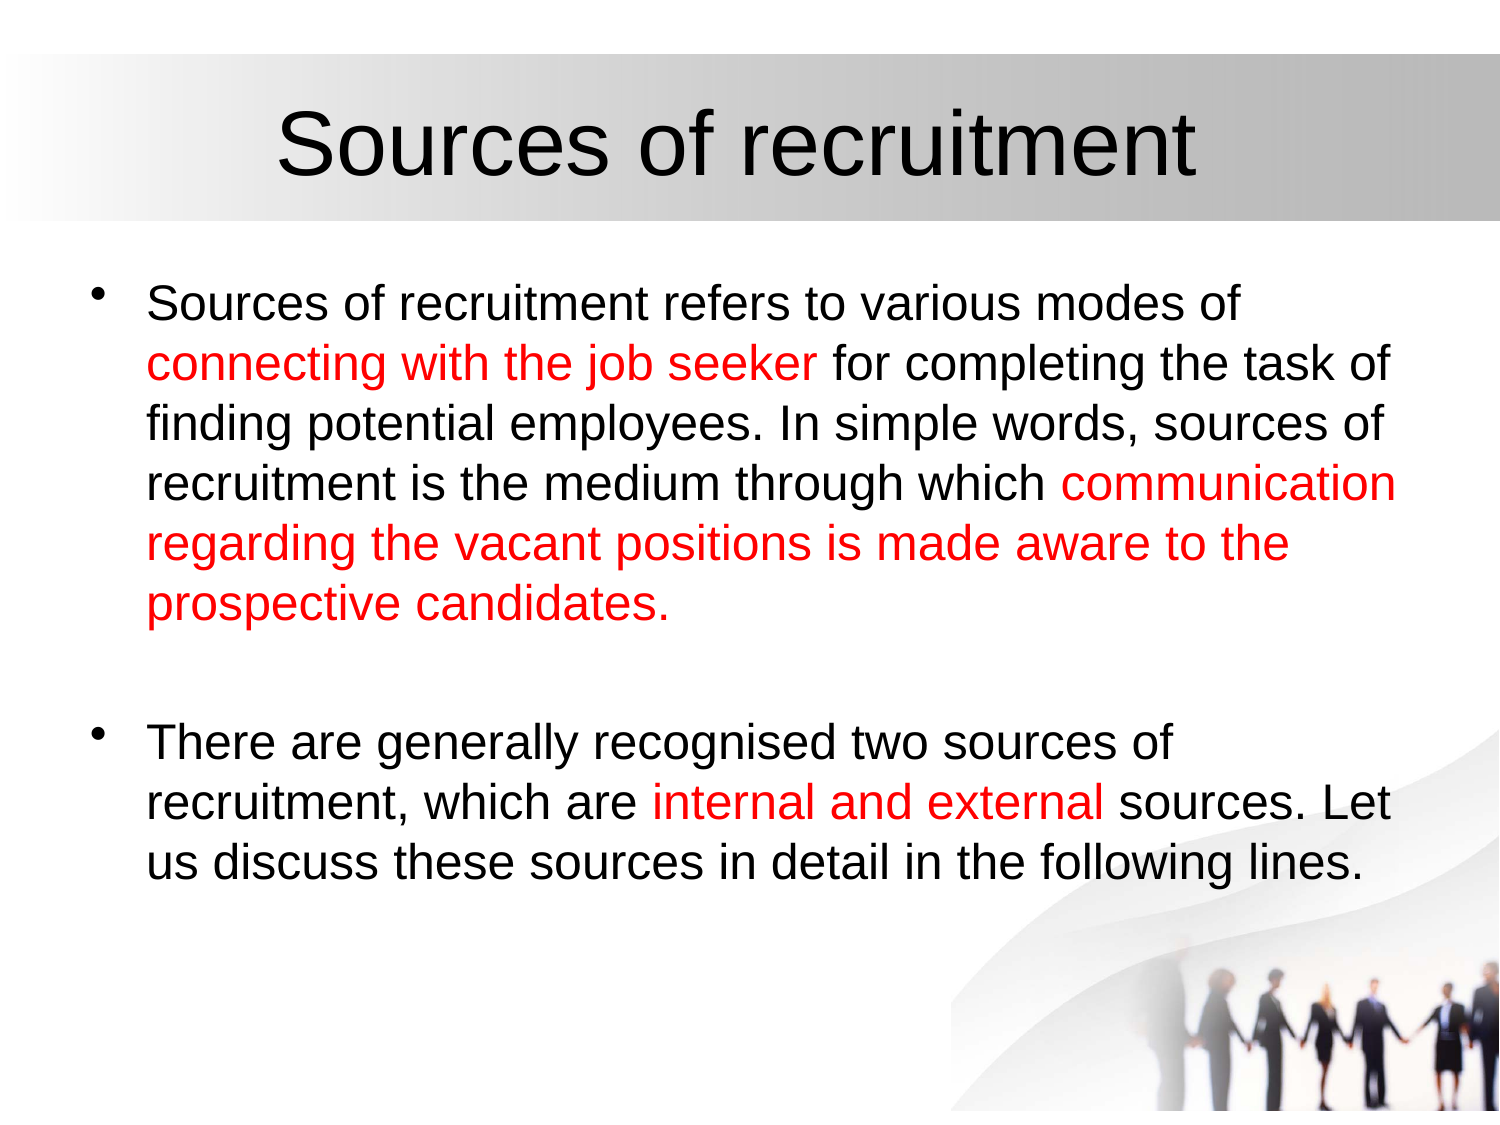

# Sources of recruitment
Sources of recruitment refers to various modes of connecting with the job seeker for completing the task of finding potential employees. In simple words, sources of recruitment is the medium through which communication regarding the vacant positions is made aware to the prospective candidates.

There are generally recognised two sources of recruitment, which are internal and external sources. Let us discuss these sources in detail in the following lines.